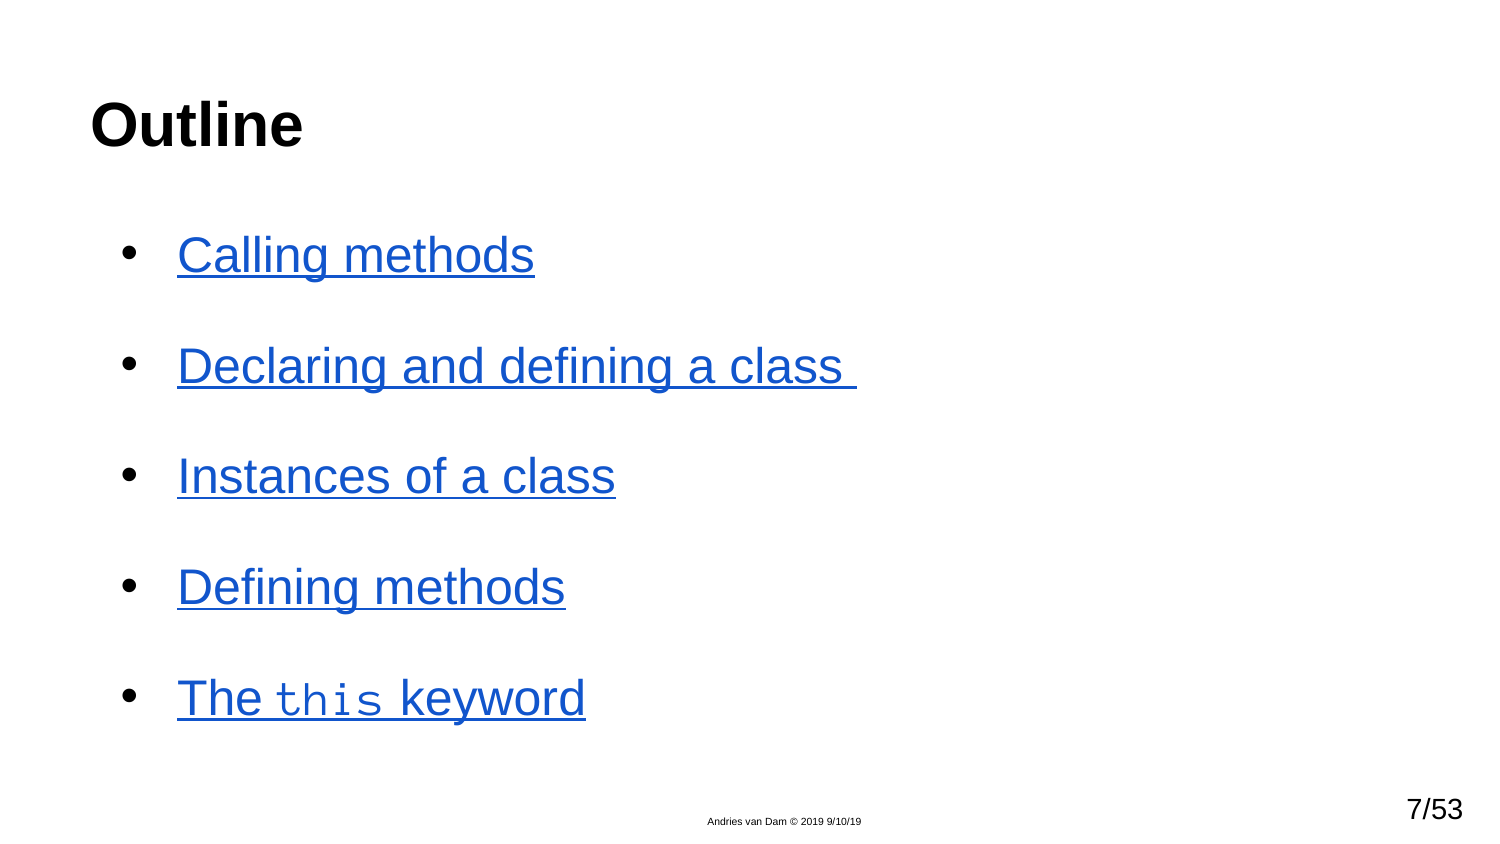

# Outline
Calling methods
Declaring and defining a class
Instances of a class
Defining methods
The this keyword